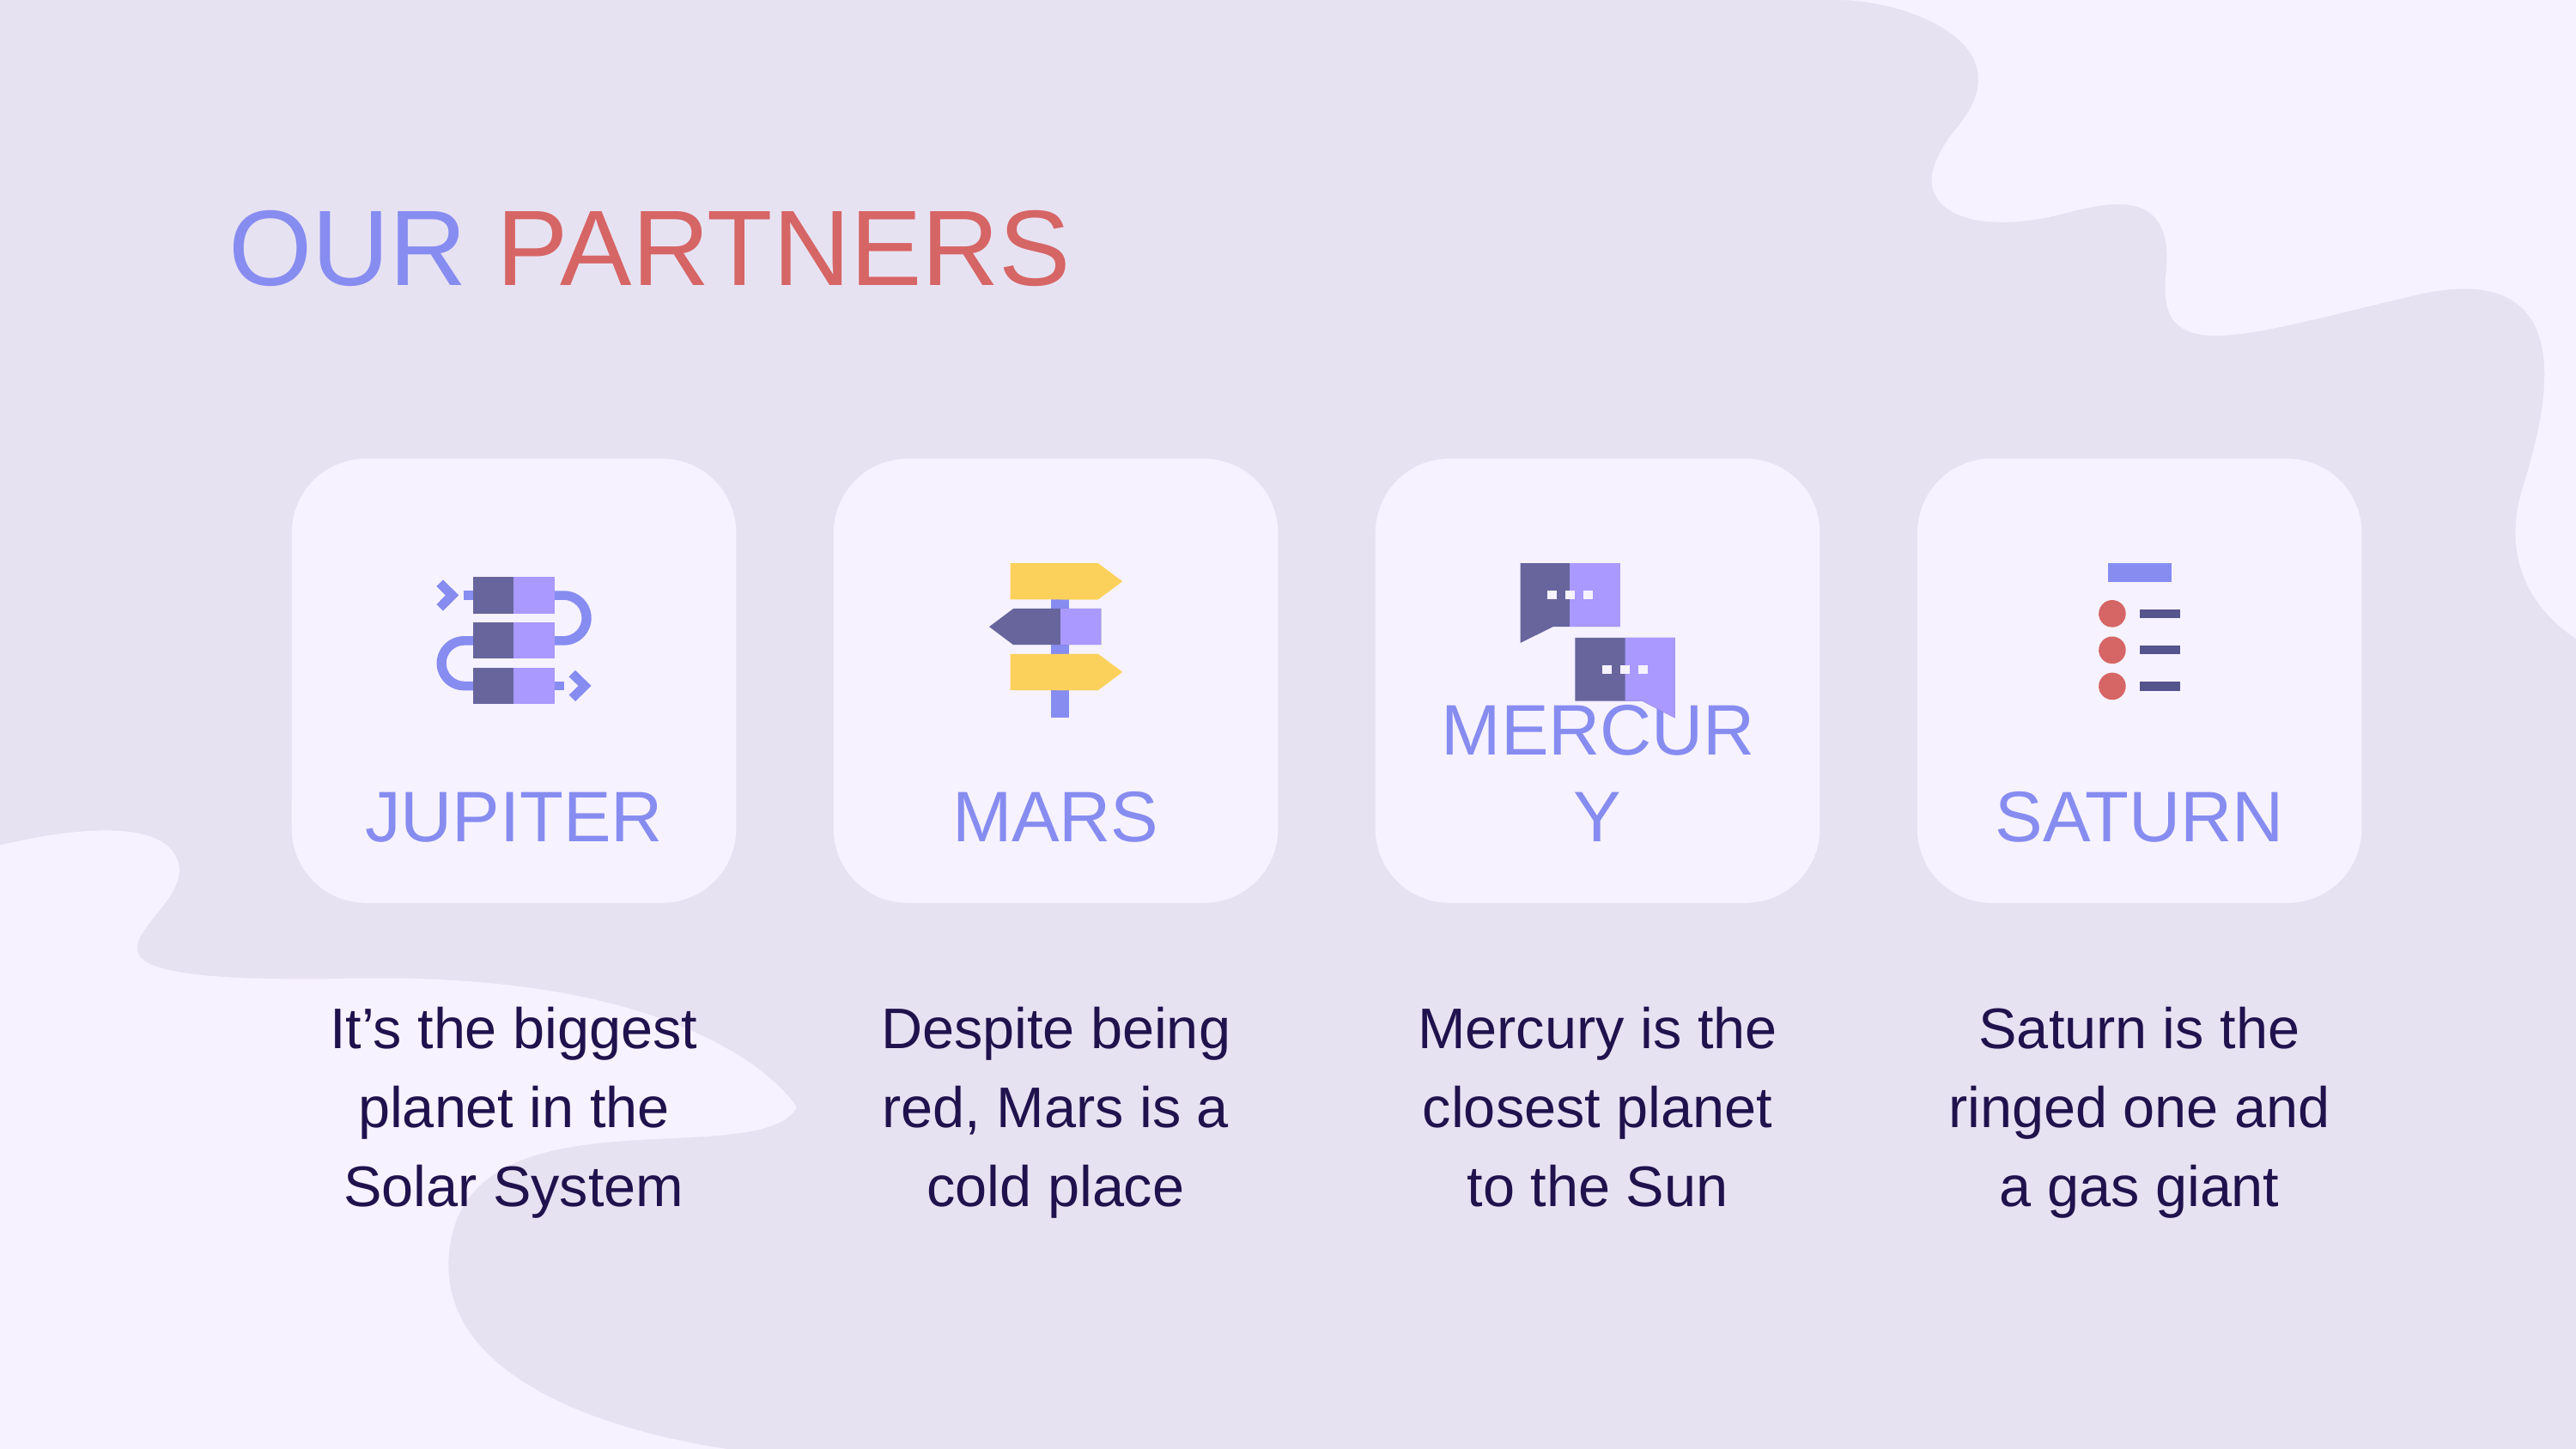

# OUR PARTNERS
MARS
SATURN
JUPITER
MERCURY

It’s the biggest planet in the Solar System
Despite being red, Mars is a cold place
Mercury is the closest planet to the Sun
Saturn is the ringed one and a gas giant